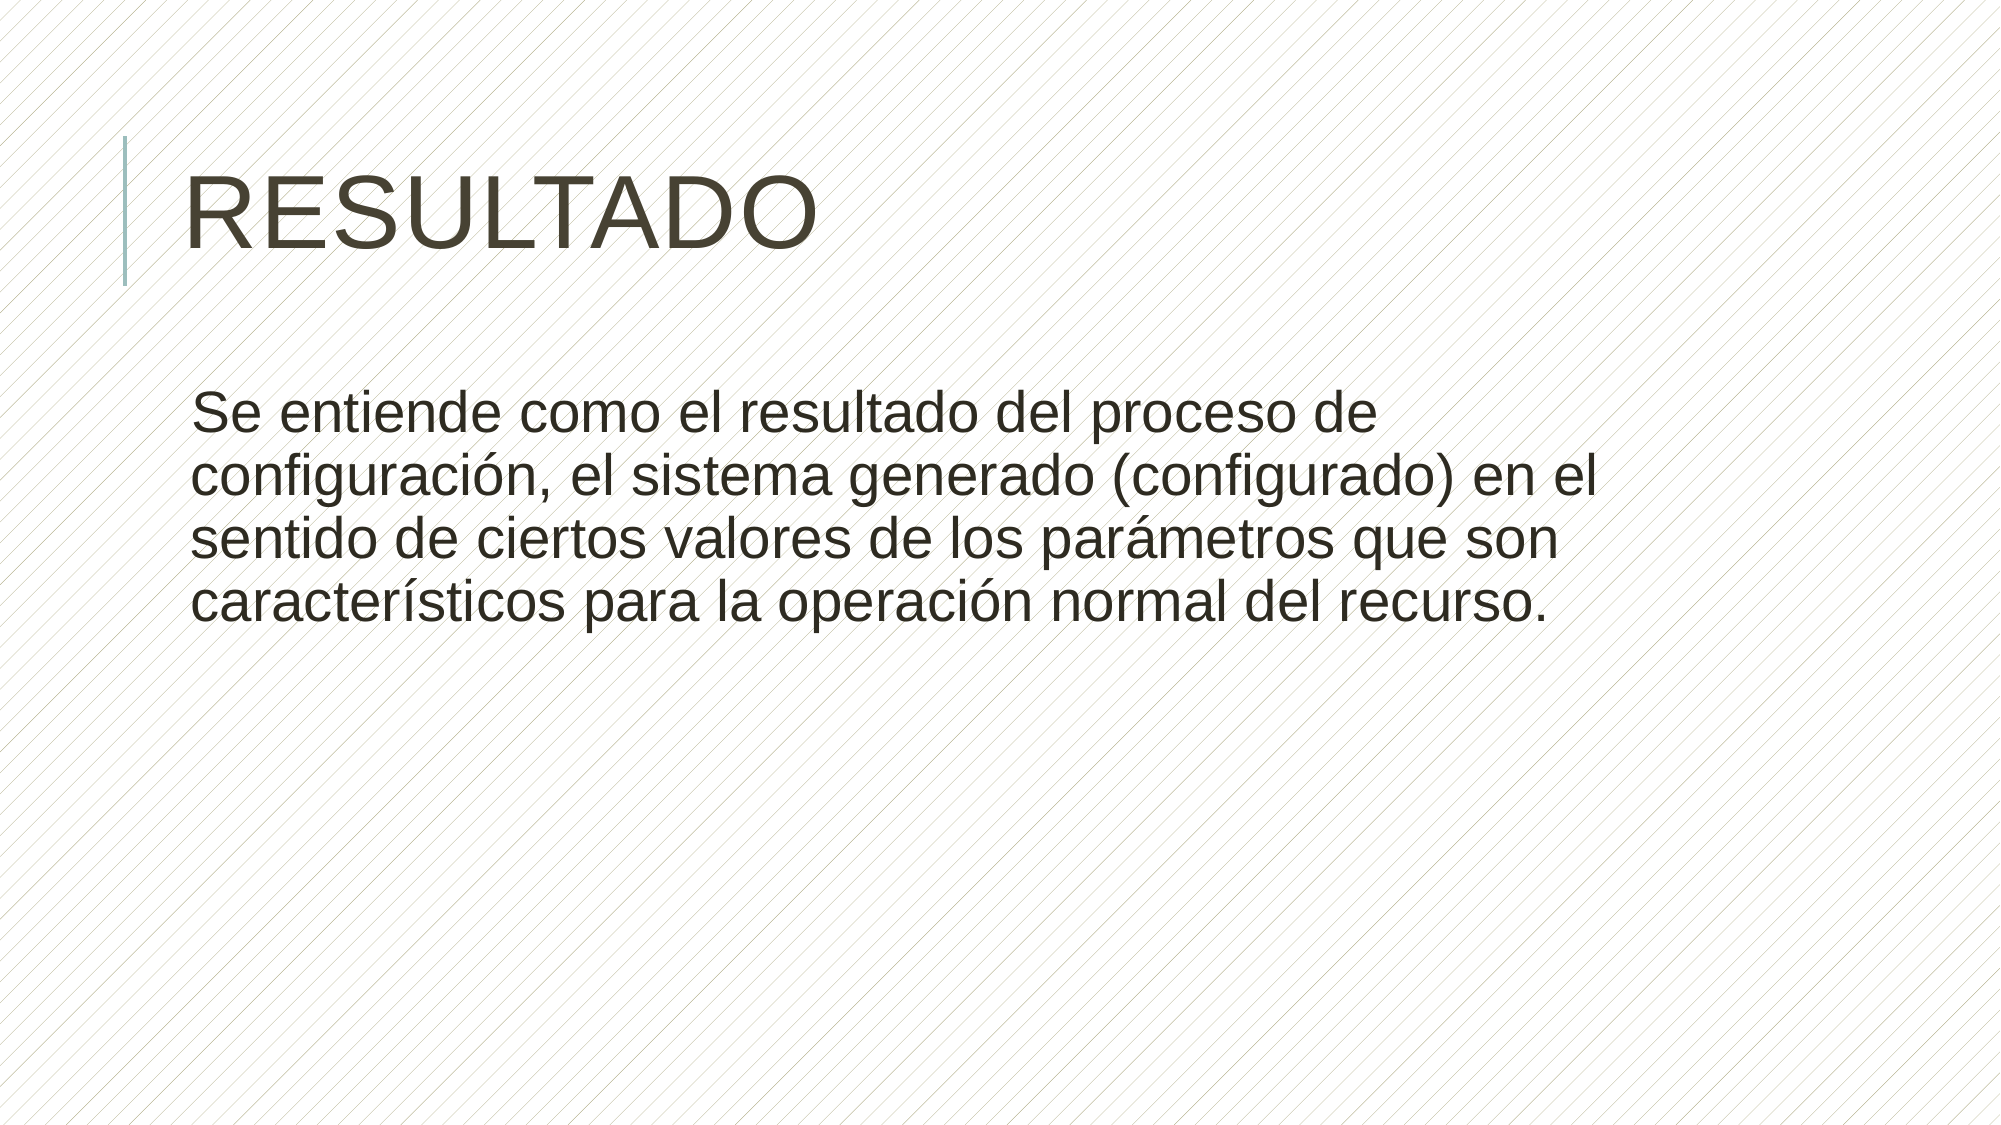

# Resultado
Se entiende como el resultado del proceso de configuración, el sistema generado (configurado) en el sentido de ciertos valores de los parámetros que son característicos para la operación normal del recurso.